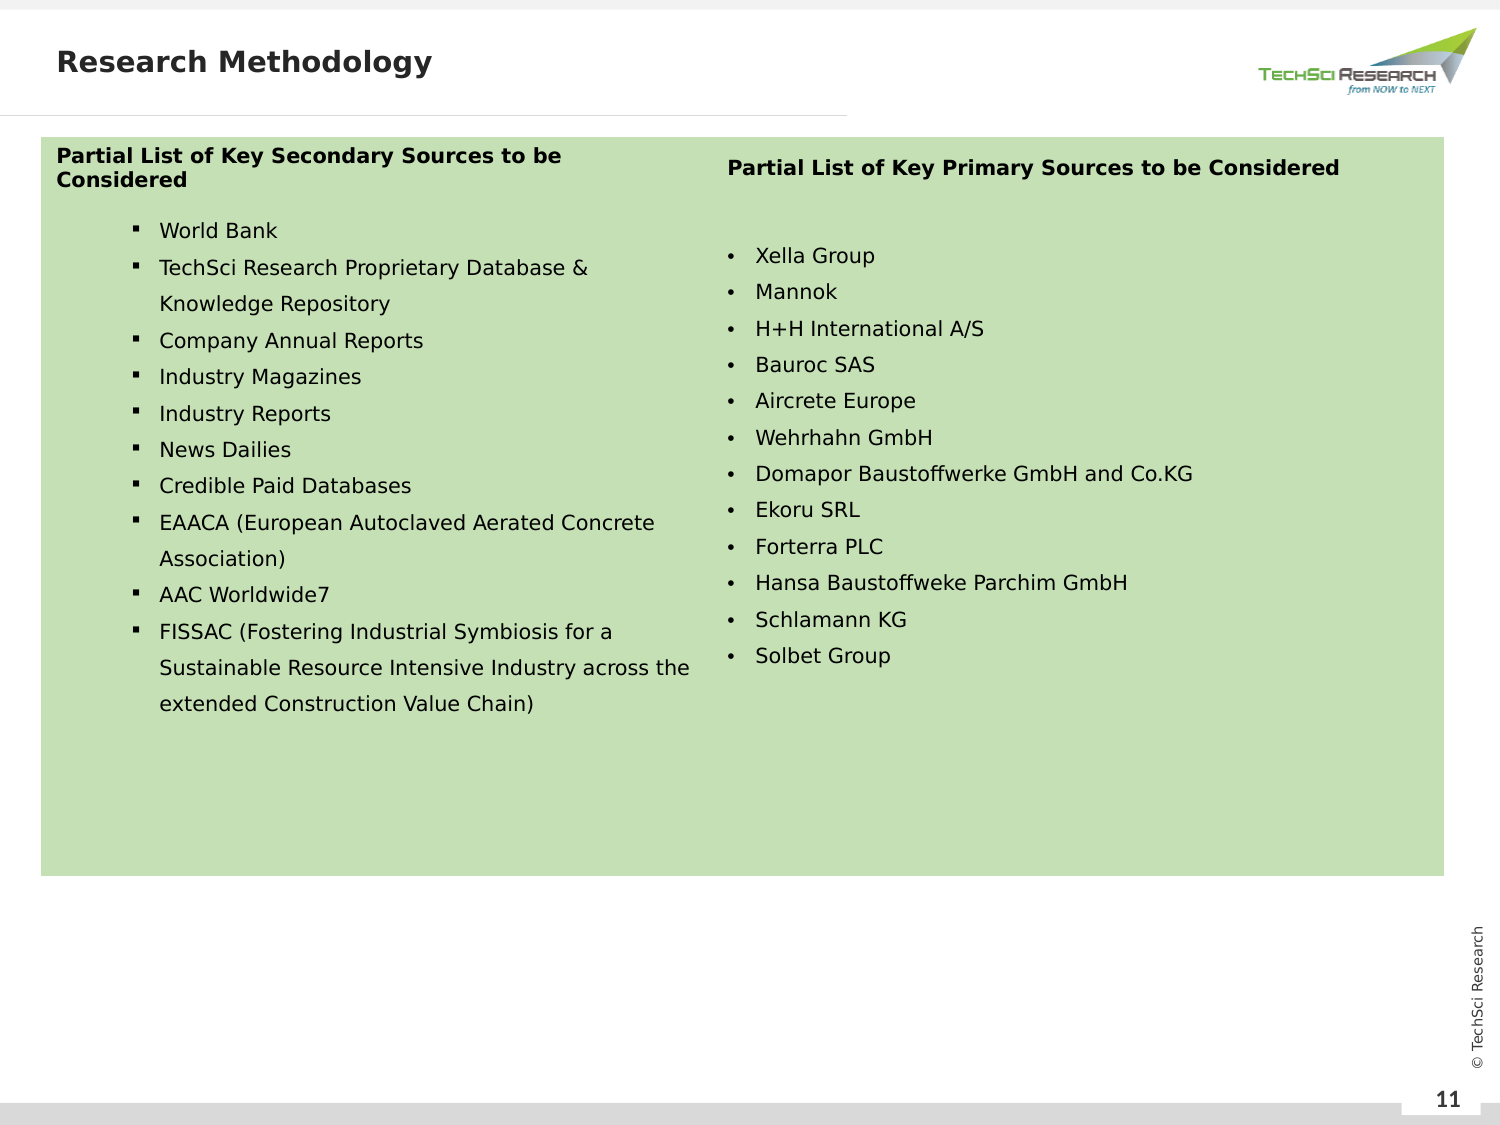

Research Methodology
| Partial List of Key Secondary Sources to be Considered | Partial List of Key Primary Sources to be Considered |
| --- | --- |
| World Bank TechSci Research Proprietary Database & Knowledge Repository Company Annual Reports Industry Magazines Industry Reports News Dailies Credible Paid Databases EAACA (European Autoclaved Aerated Concrete Association) AAC Worldwide7 FISSAC (Fostering Industrial Symbiosis for a Sustainable Resource Intensive Industry across the extended Construction Value Chain) | Xella Group Mannok H+H International A/S Bauroc SAS Aircrete Europe Wehrhahn GmbH Domapor Baustoffwerke GmbH and Co.KG Ekoru SRL Forterra PLC Hansa Baustoffweke Parchim GmbH Schlamann KG Solbet Group |